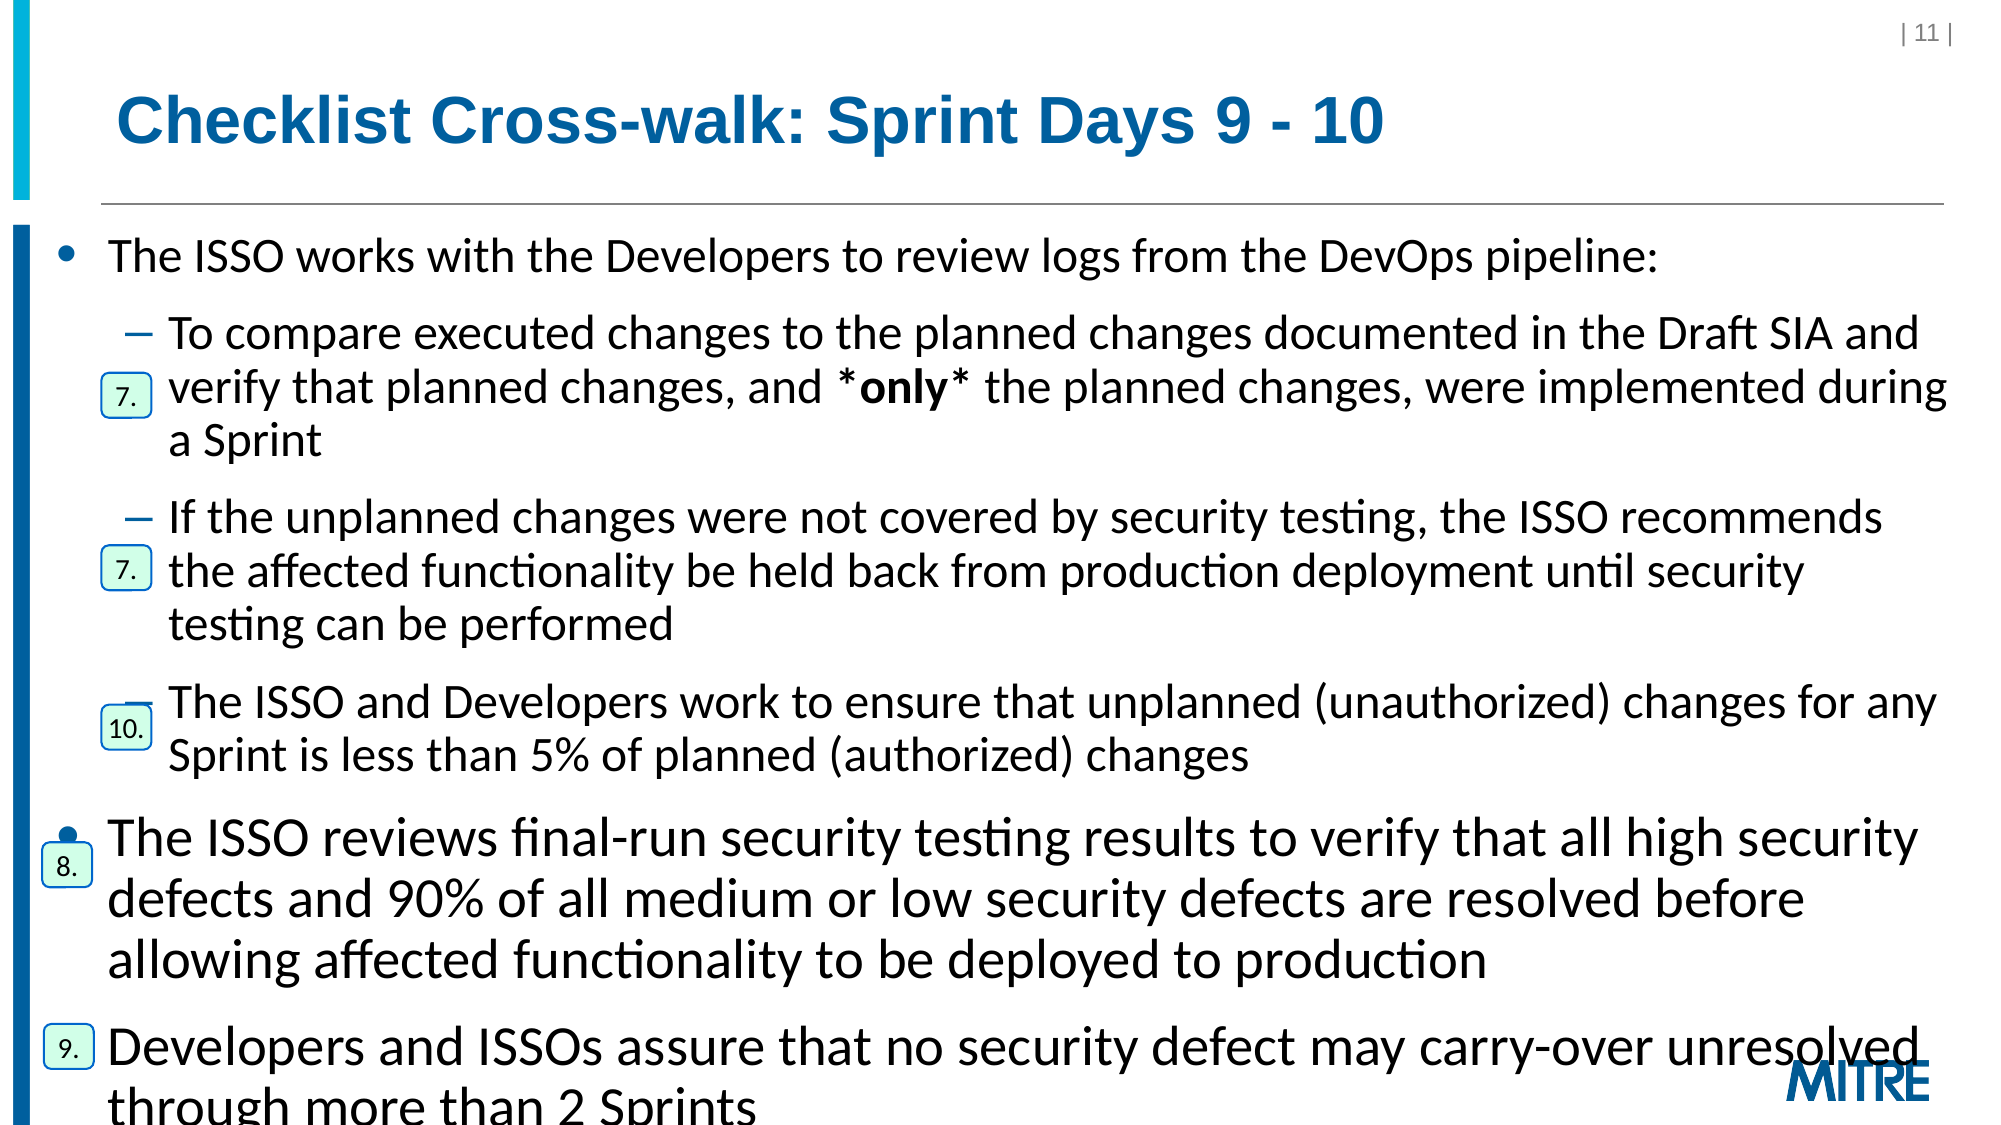

| 11 |
# Checklist Cross-walk: Sprint Days 9 - 10
The ISSO works with the Developers to review logs from the DevOps pipeline:
To compare executed changes to the planned changes documented in the Draft SIA and verify that planned changes, and *only* the planned changes, were implemented during a Sprint
If the unplanned changes were not covered by security testing, the ISSO recommends the affected functionality be held back from production deployment until security testing can be performed
The ISSO and Developers work to ensure that unplanned (unauthorized) changes for any Sprint is less than 5% of planned (authorized) changes
The ISSO reviews final-run security testing results to verify that all high security defects and 90% of all medium or low security defects are resolved before allowing affected functionality to be deployed to production
Developers and ISSOs assure that no security defect may carry-over unresolved through more than 2 Sprints
7.
7.
10.
8.
9.